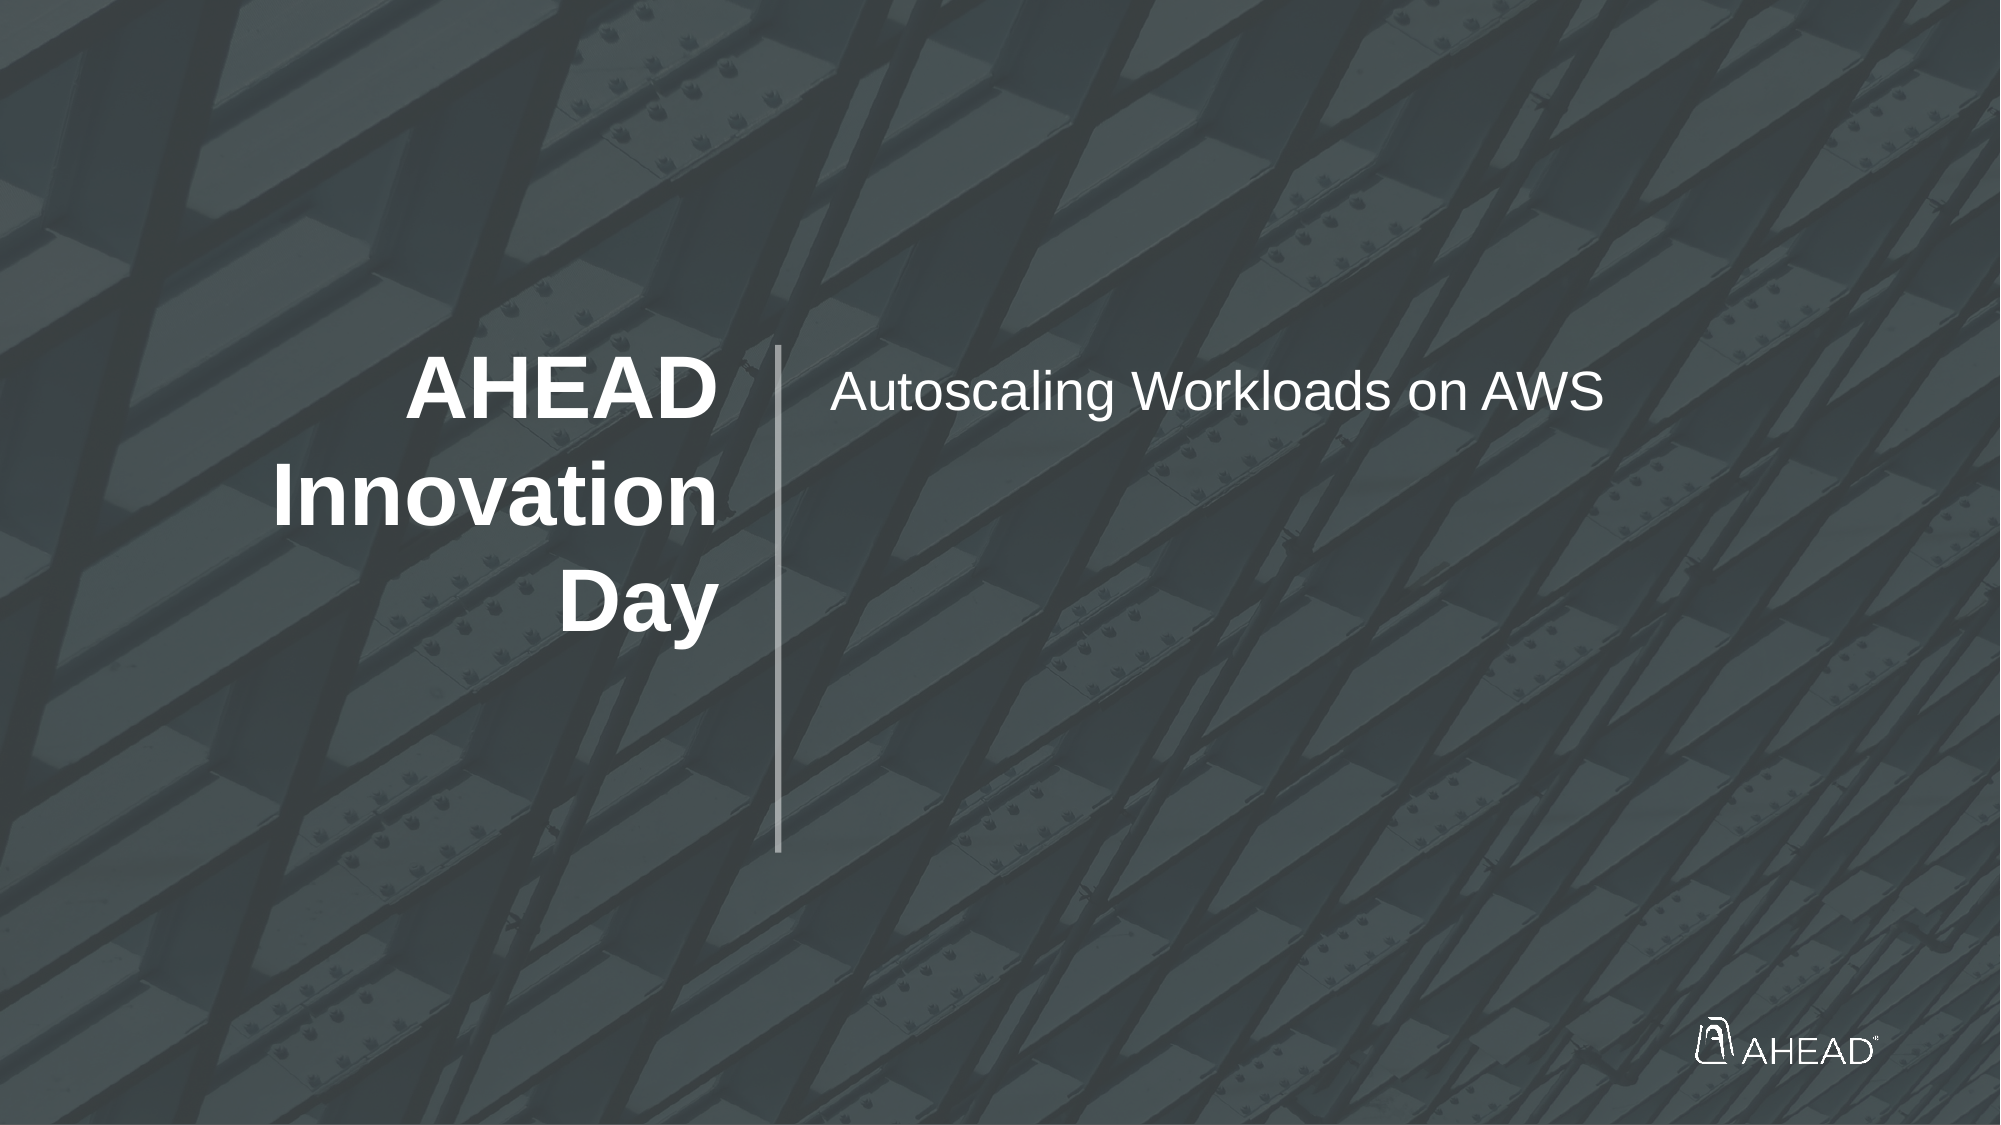

AHEAD Innovation Day
Autoscaling Workloads on AWS